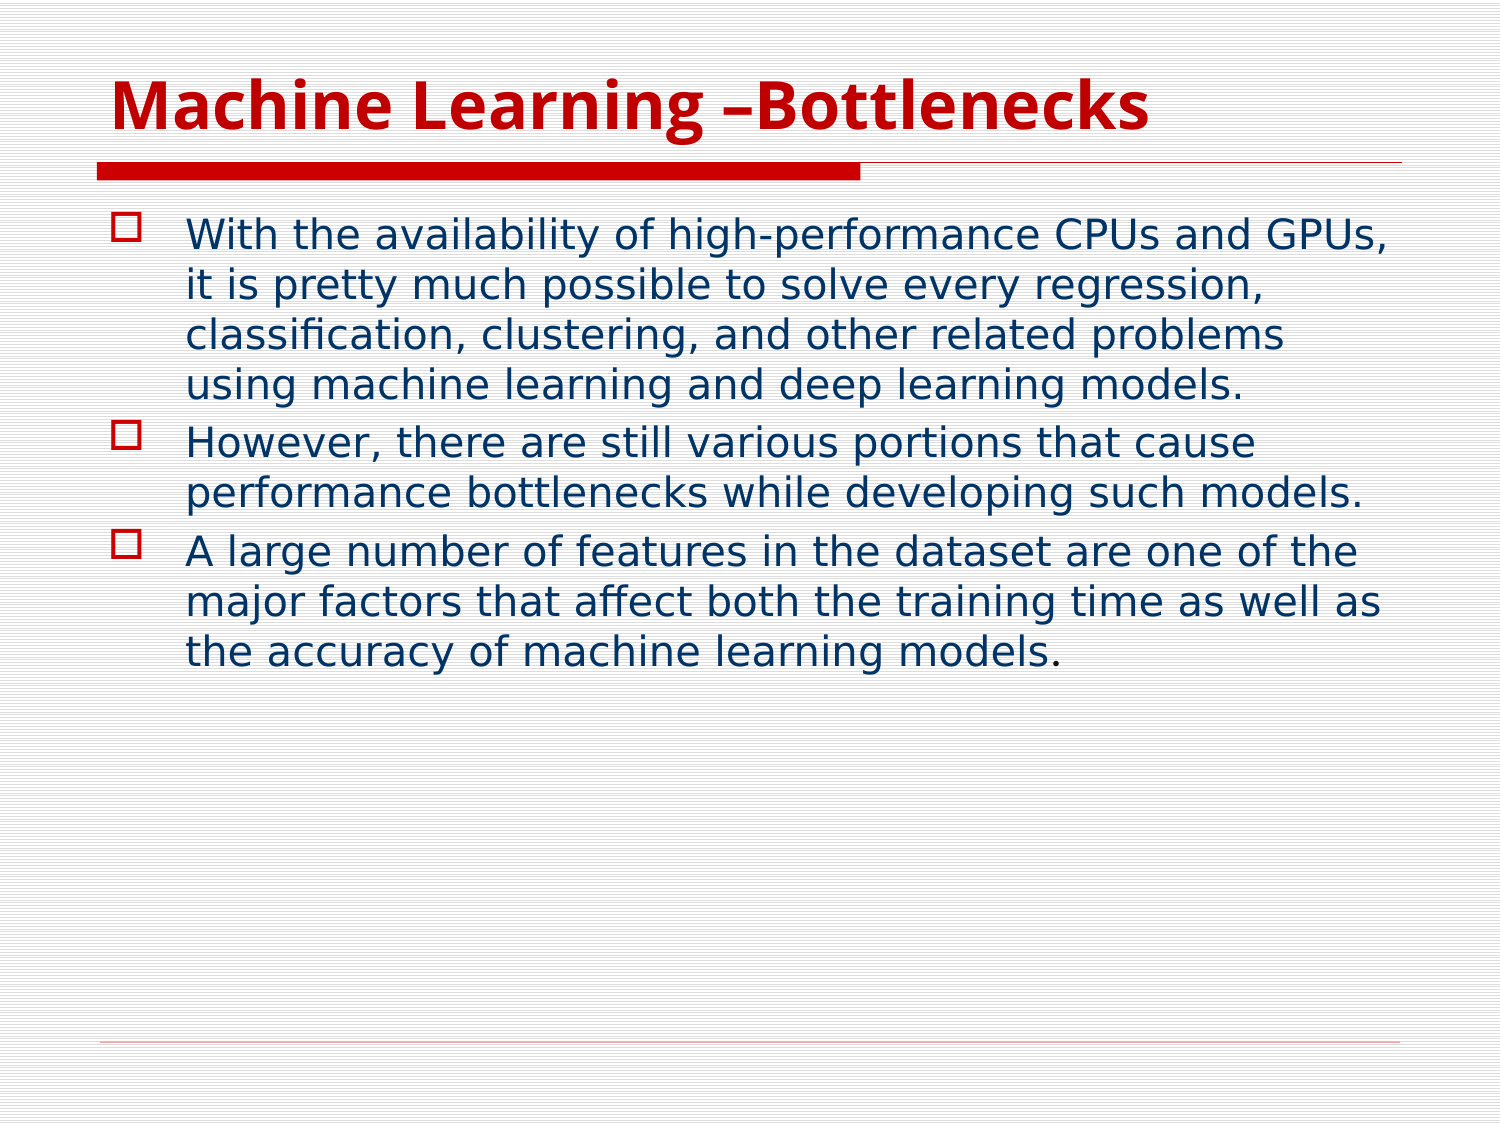

# Machine Learning –Bottlenecks
With the availability of high-performance CPUs and GPUs, it is pretty much possible to solve every regression, classification, clustering, and other related problems using machine learning and deep learning models.
However, there are still various portions that cause performance bottlenecks while developing such models.
A large number of features in the dataset are one of the major factors that affect both the training time as well as the accuracy of machine learning models.